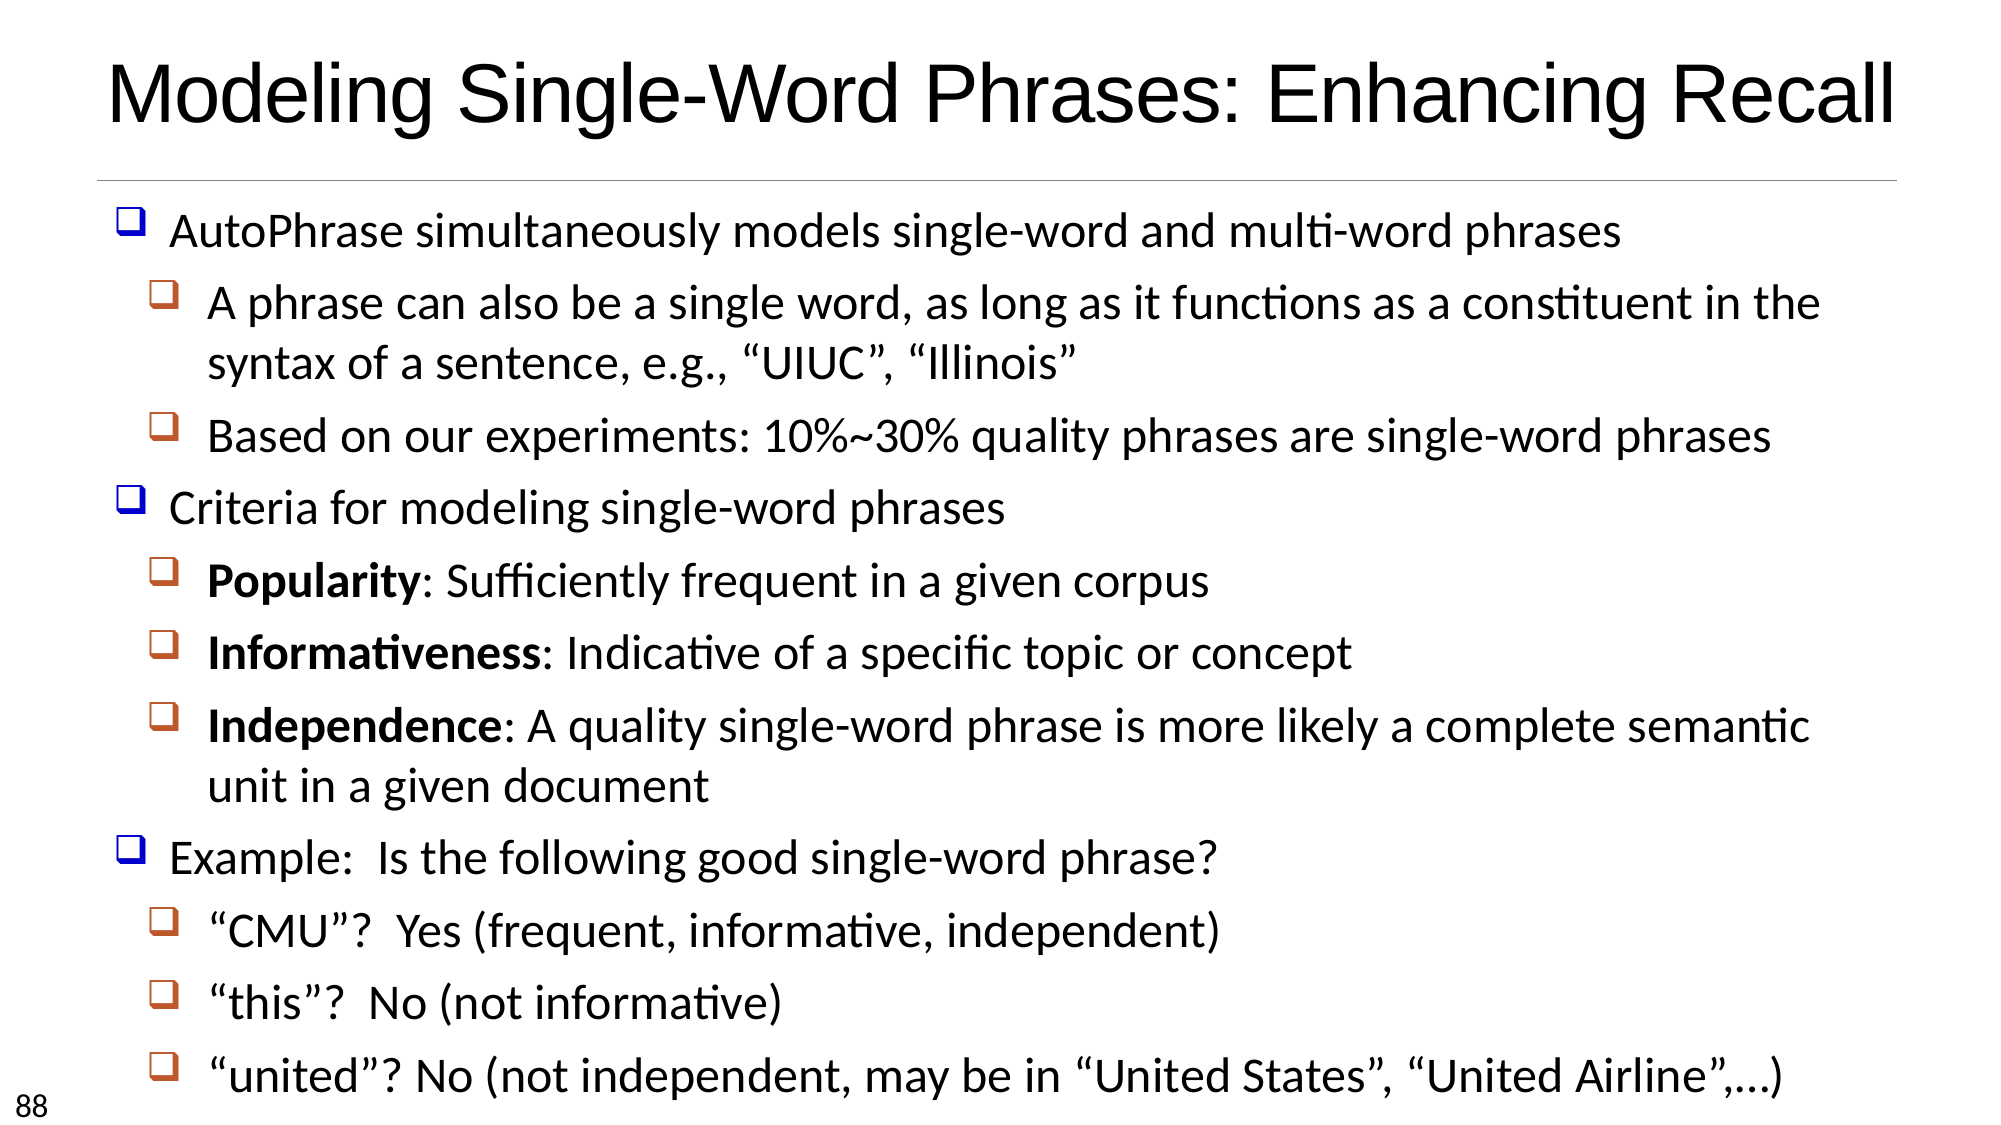

# Modeling Single-Word Phrases: Enhancing Recall
AutoPhrase simultaneously models single-word and multi-word phrases
A phrase can also be a single word, as long as it functions as a constituent in the syntax of a sentence, e.g., “UIUC”, “Illinois”
Based on our experiments: 10%~30% quality phrases are single-word phrases
Criteria for modeling single-word phrases
Popularity: Sufficiently frequent in a given corpus
Informativeness: Indicative of a specific topic or concept
Independence: A quality single-word phrase is more likely a complete semantic unit in a given document
Example:  Is the following good single-word phrase?
“CMU”?  Yes (frequent, informative, independent)
“this”?  No (not informative)
“united”? No (not independent, may be in “United States”, “United Airline”,…)